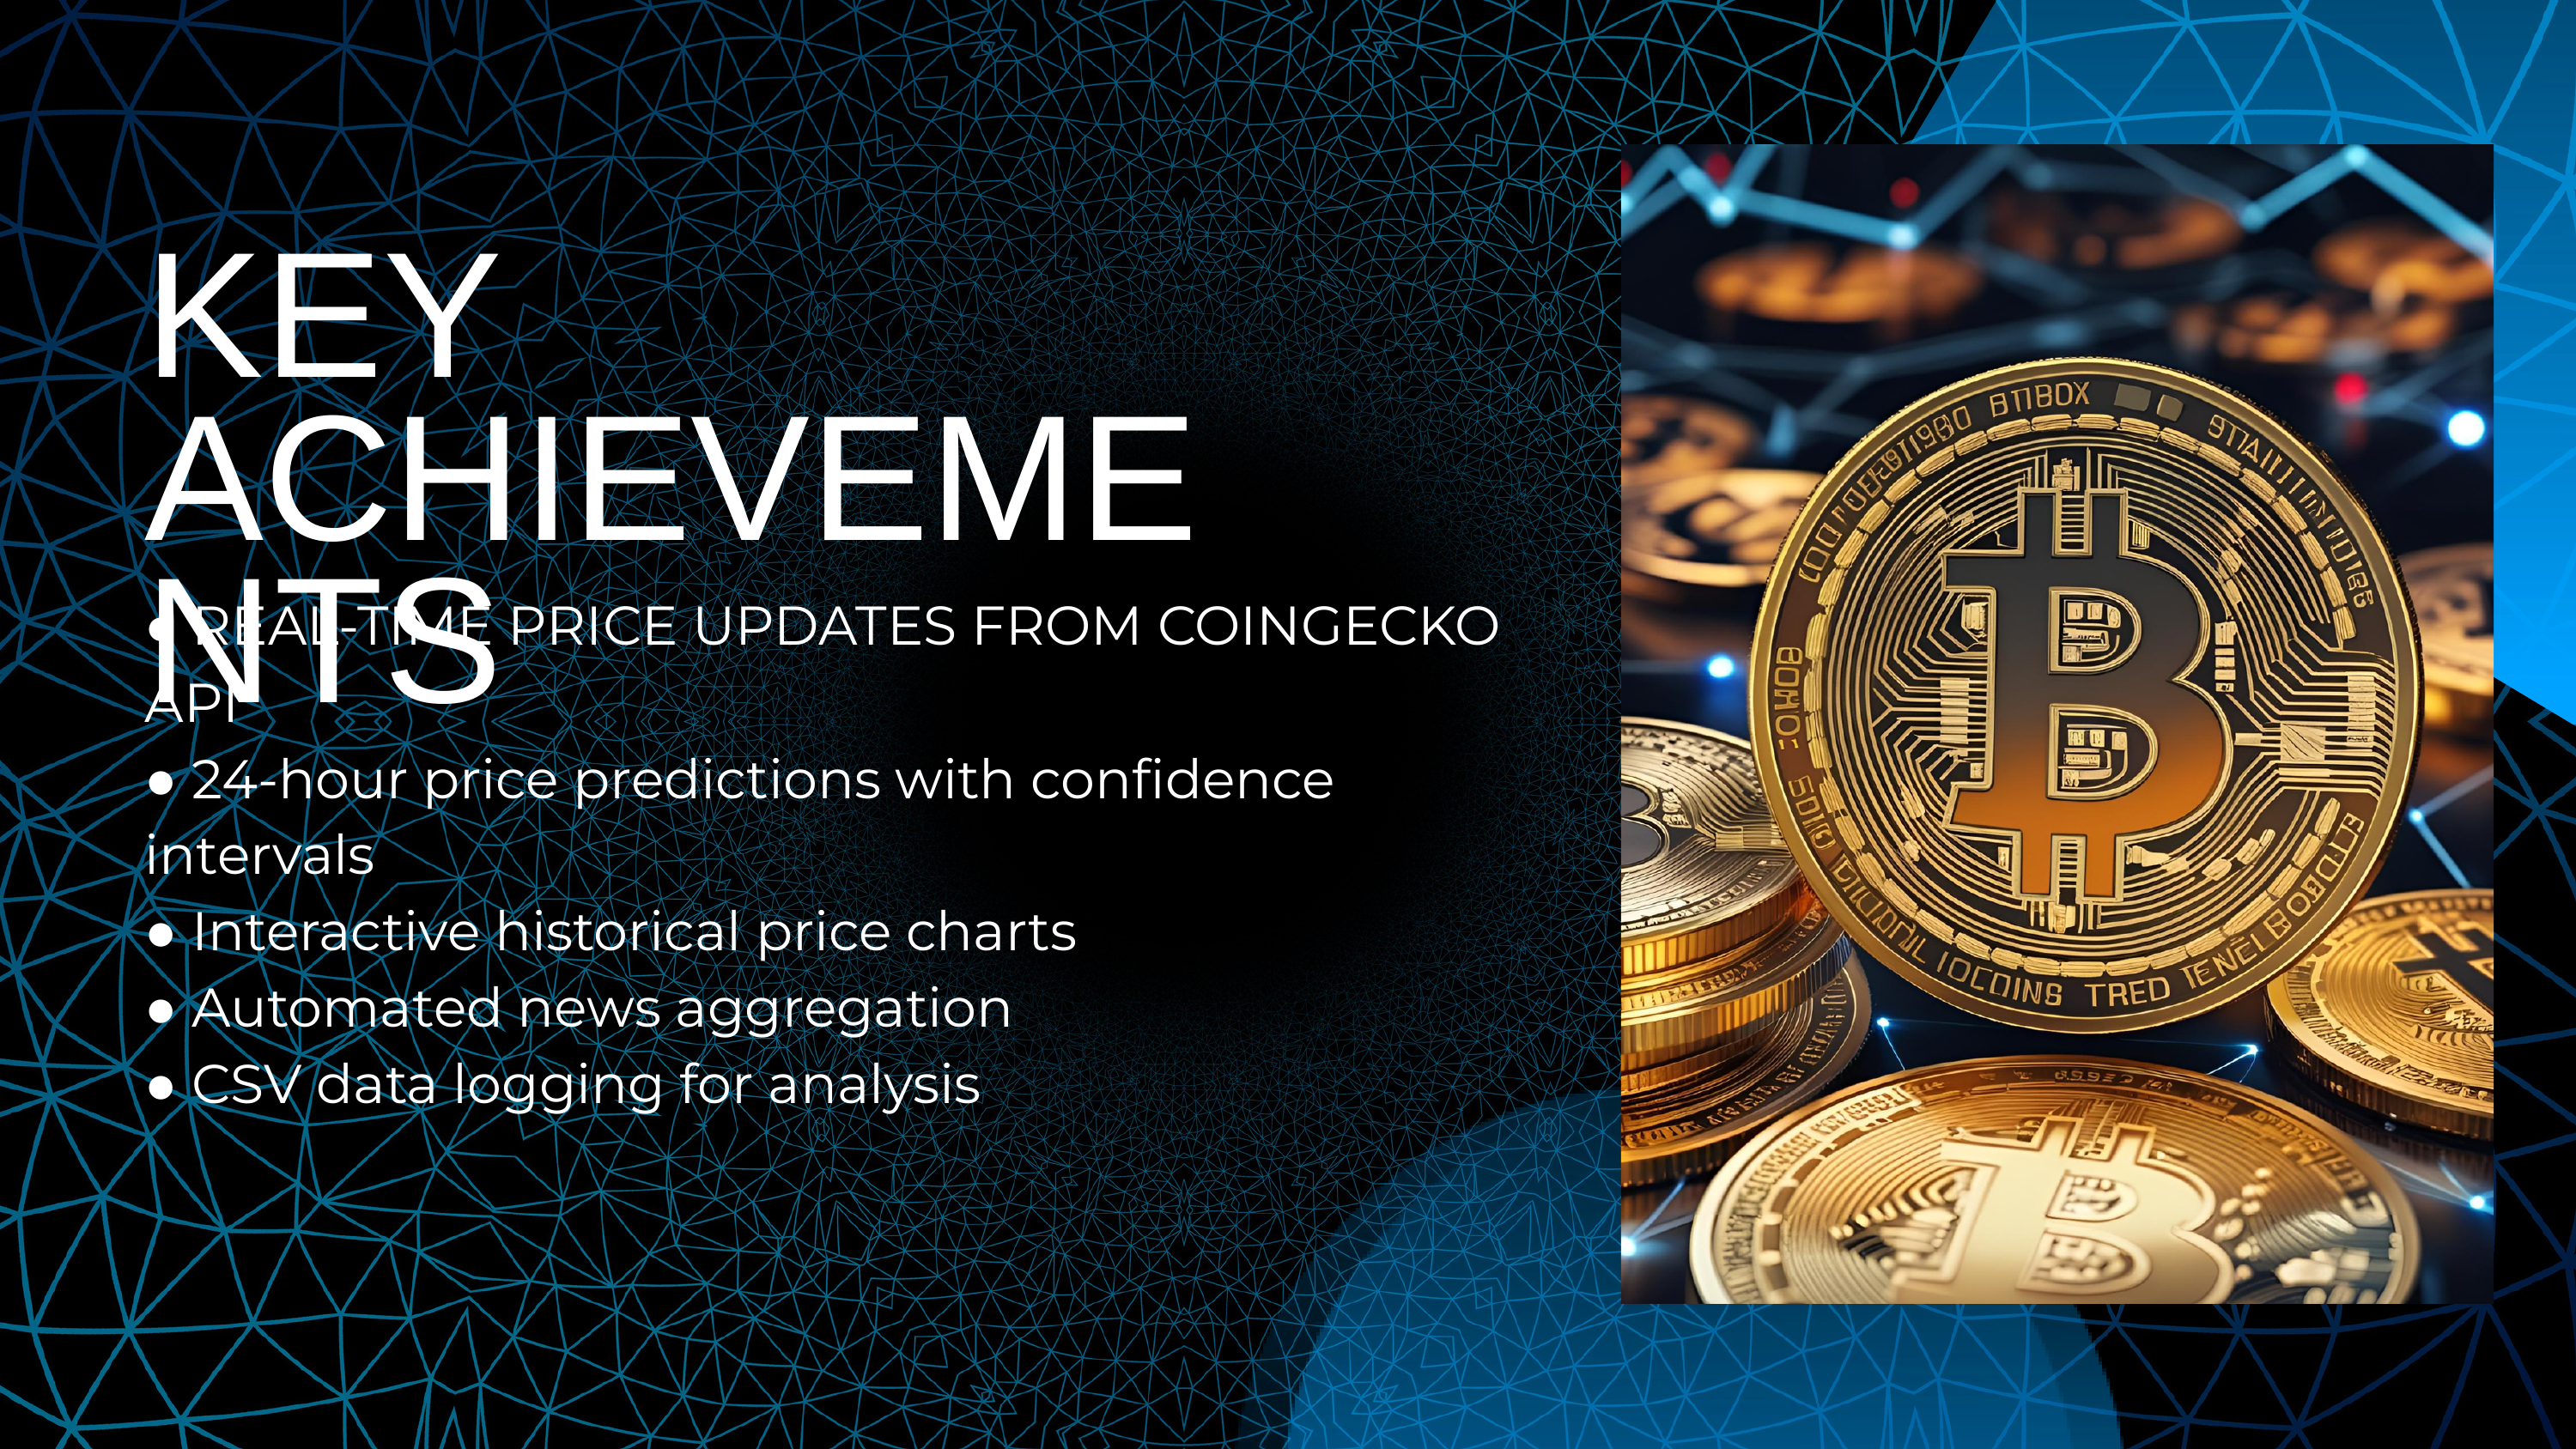

KEY ACHIEVEMENTS
● REAL-TIME PRICE UPDATES FROM COINGECKO API
● 24-hour price predictions with confidence intervals
● Interactive historical price charts
● Automated news aggregation
● CSV data logging for analysis